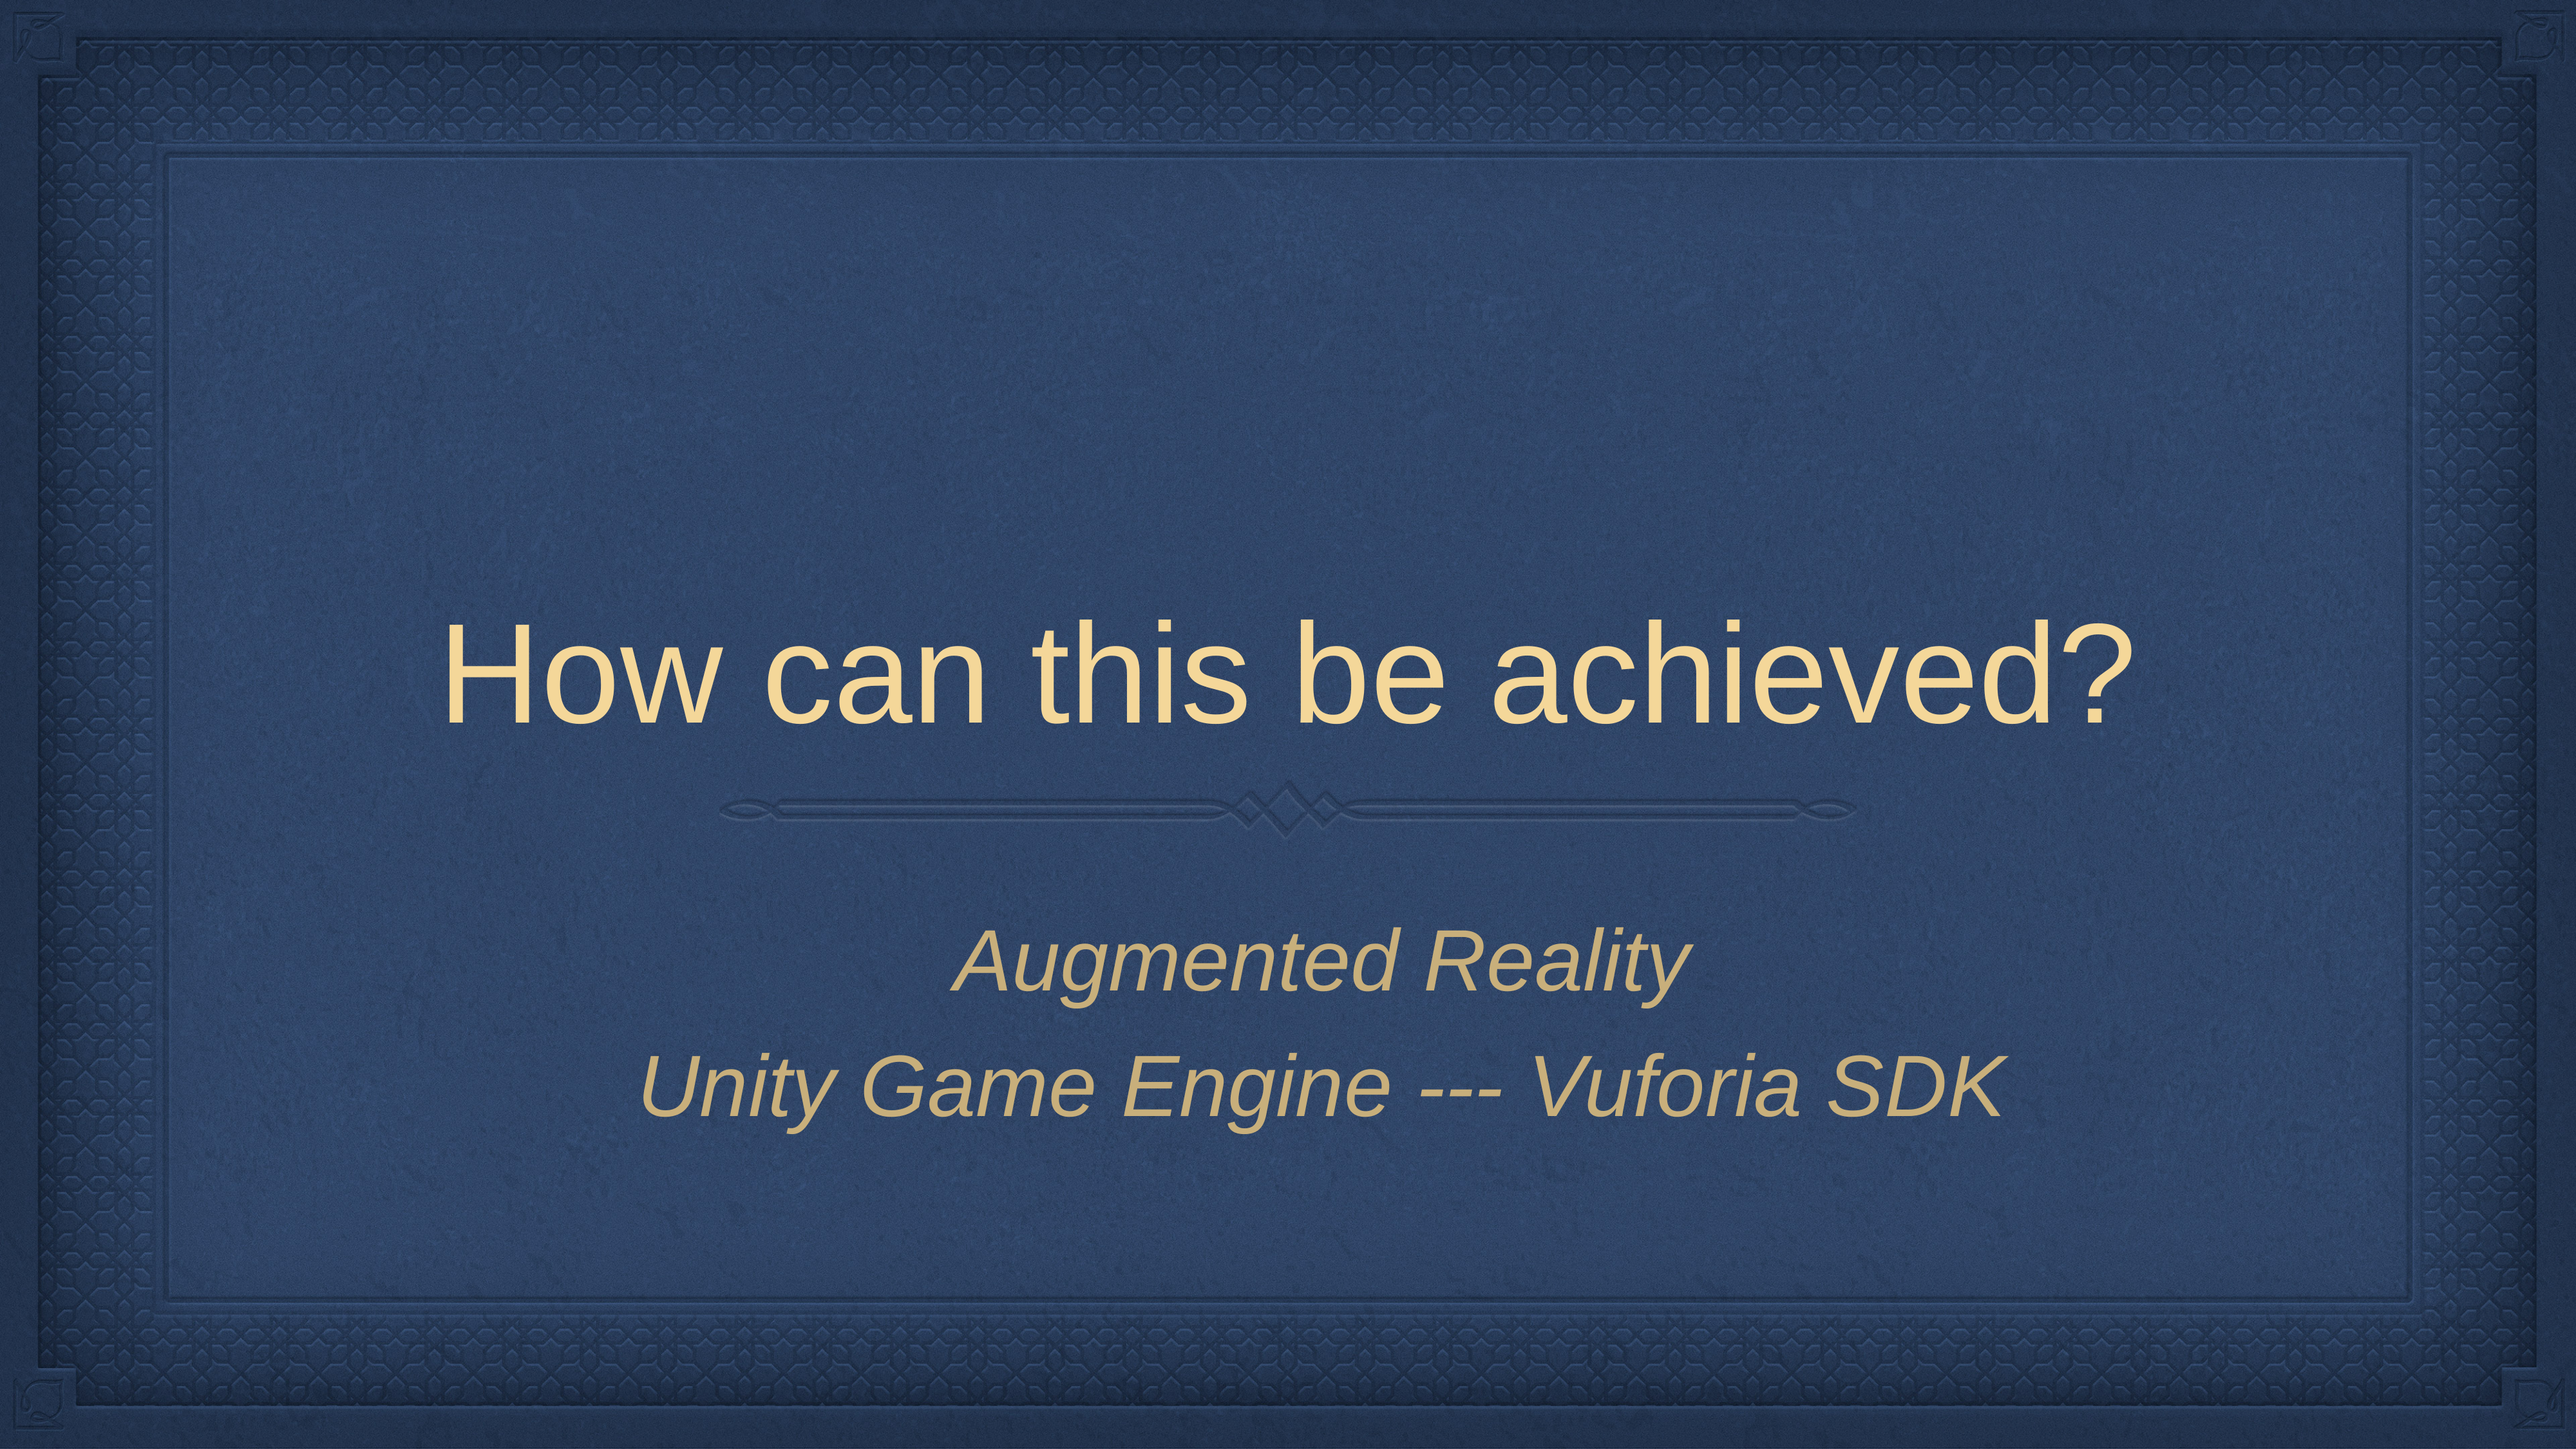

# How can this be achieved?
Augmented Reality
Unity Game Engine --- Vuforia SDK